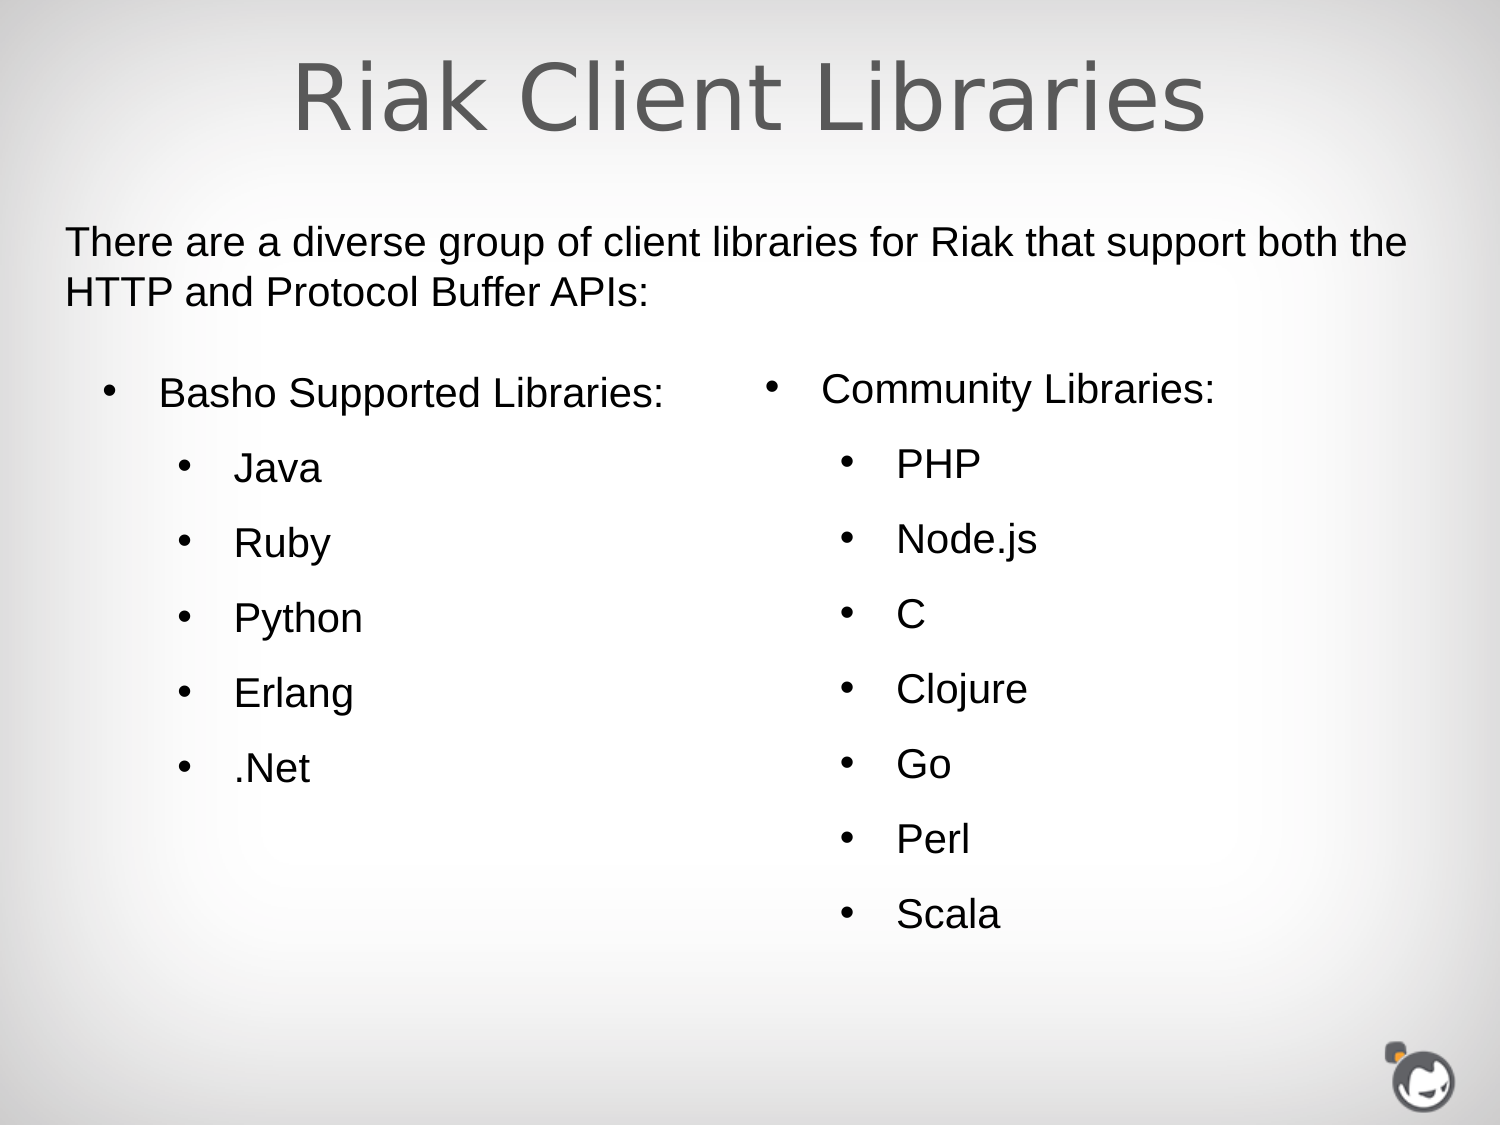

# Riak Client Libraries
There are a diverse group of client libraries for Riak that support both the HTTP and Protocol Buffer APIs:
Community Libraries:
PHP
Node.js
C
Clojure
Go
Perl
Scala
Basho Supported Libraries:
Java
Ruby
Python
Erlang
.Net